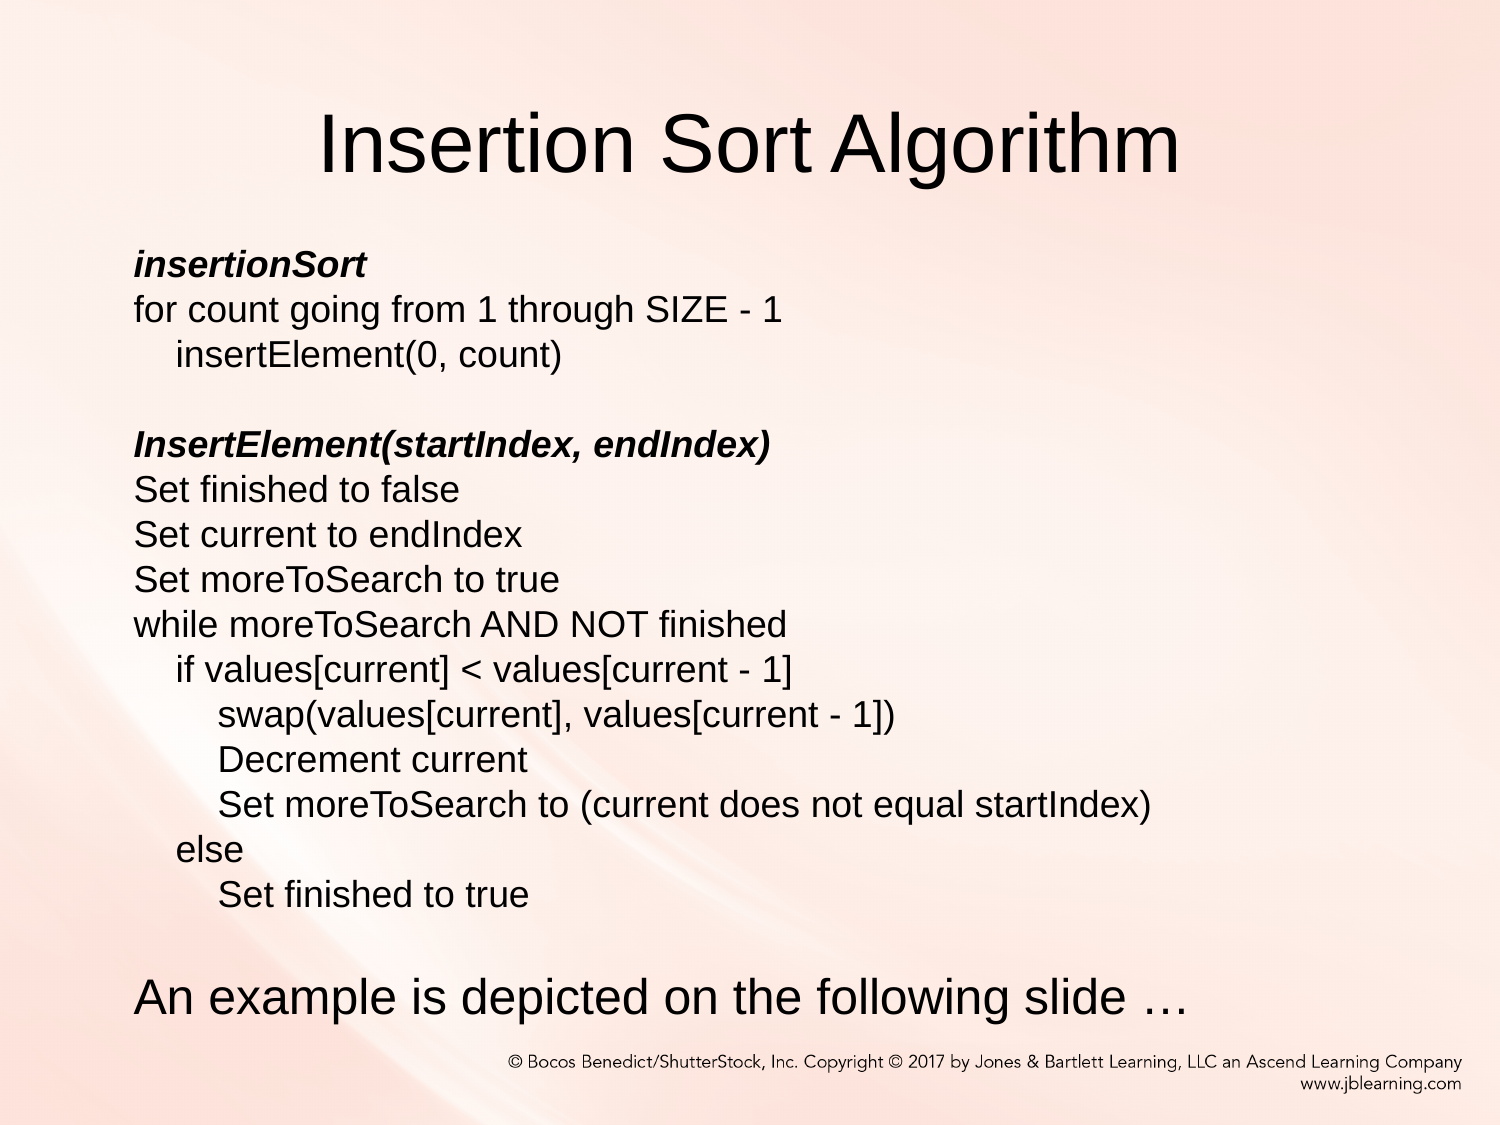

# Insertion Sort Algorithm
insertionSort
for count going from 1 through SIZE - 1
    insertElement(0, count)

InsertElement(startIndex, endIndex)
Set finished to false
Set current to endIndex
Set moreToSearch to true
while moreToSearch AND NOT finished
    if values[current] < values[current - 1]
        swap(values[current], values[current - 1])
        Decrement current
        Set moreToSearch to (current does not equal startIndex)
    else
        Set finished to true

An example is depicted on the following slide …